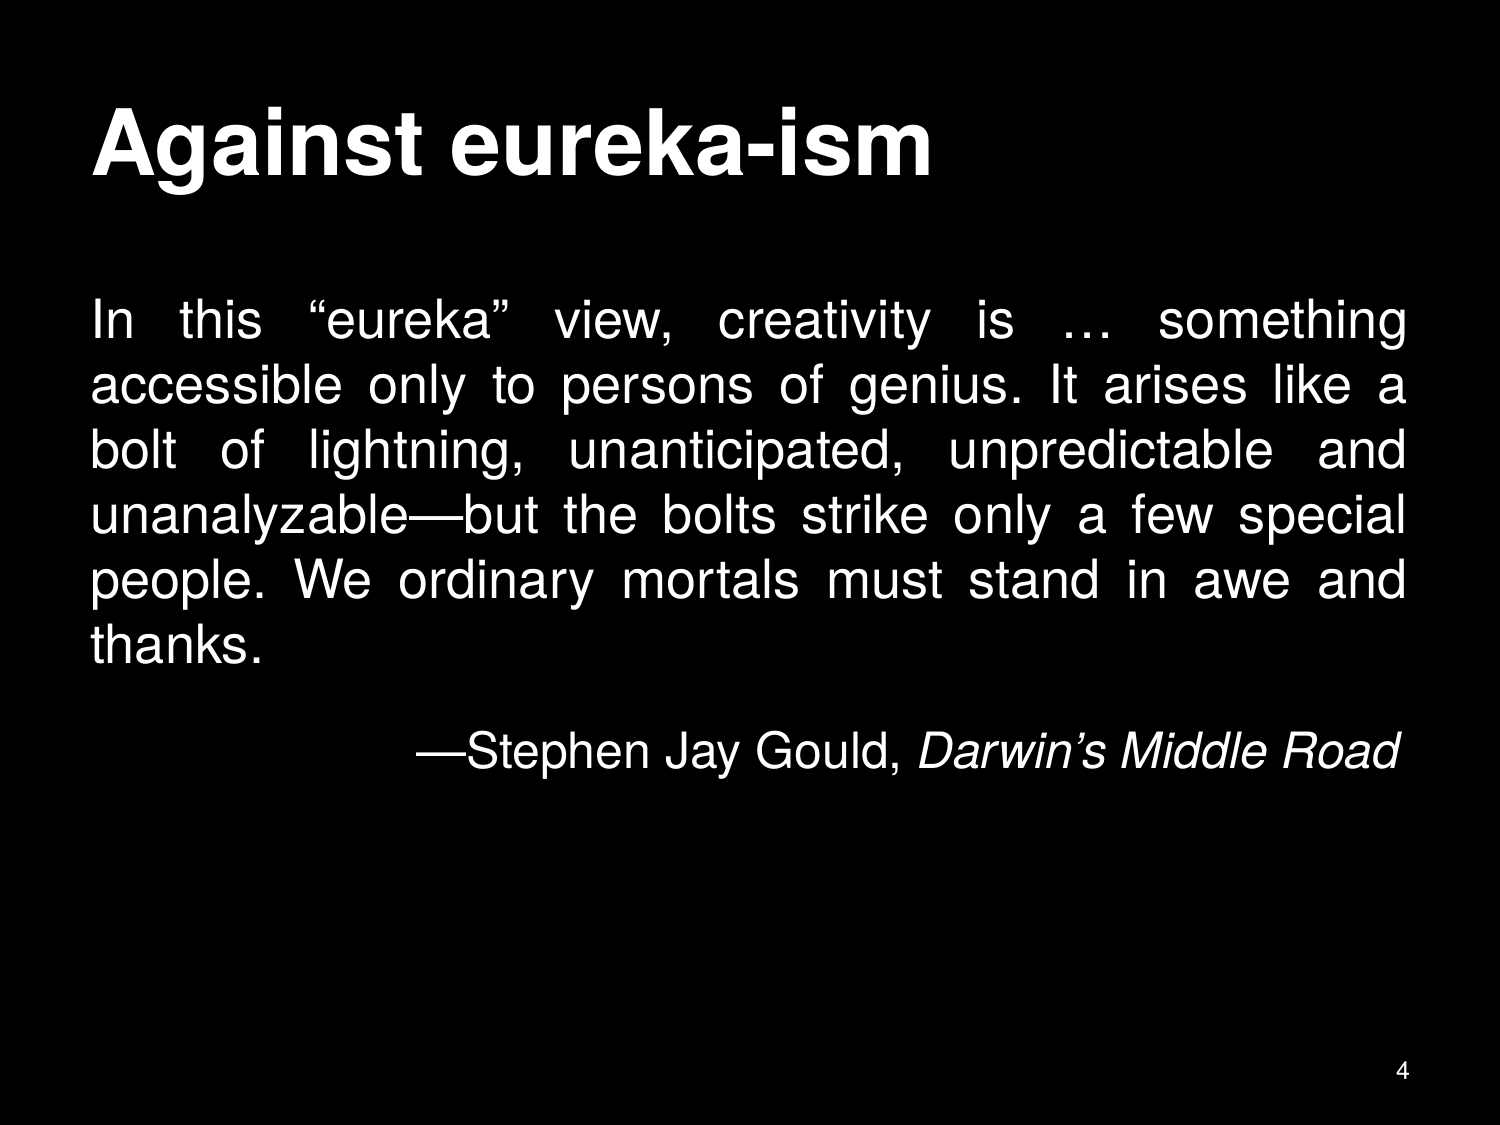

# Against eureka-ism
In this “eureka” view, creativity is … something accessible only to persons of genius. It arises like a bolt of lightning, unanticipated, unpredictable and unanalyzable—but the bolts strike only a few special people. We ordinary mortals must stand in awe and thanks.
—Stephen Jay Gould, Darwin’s Middle Road
4